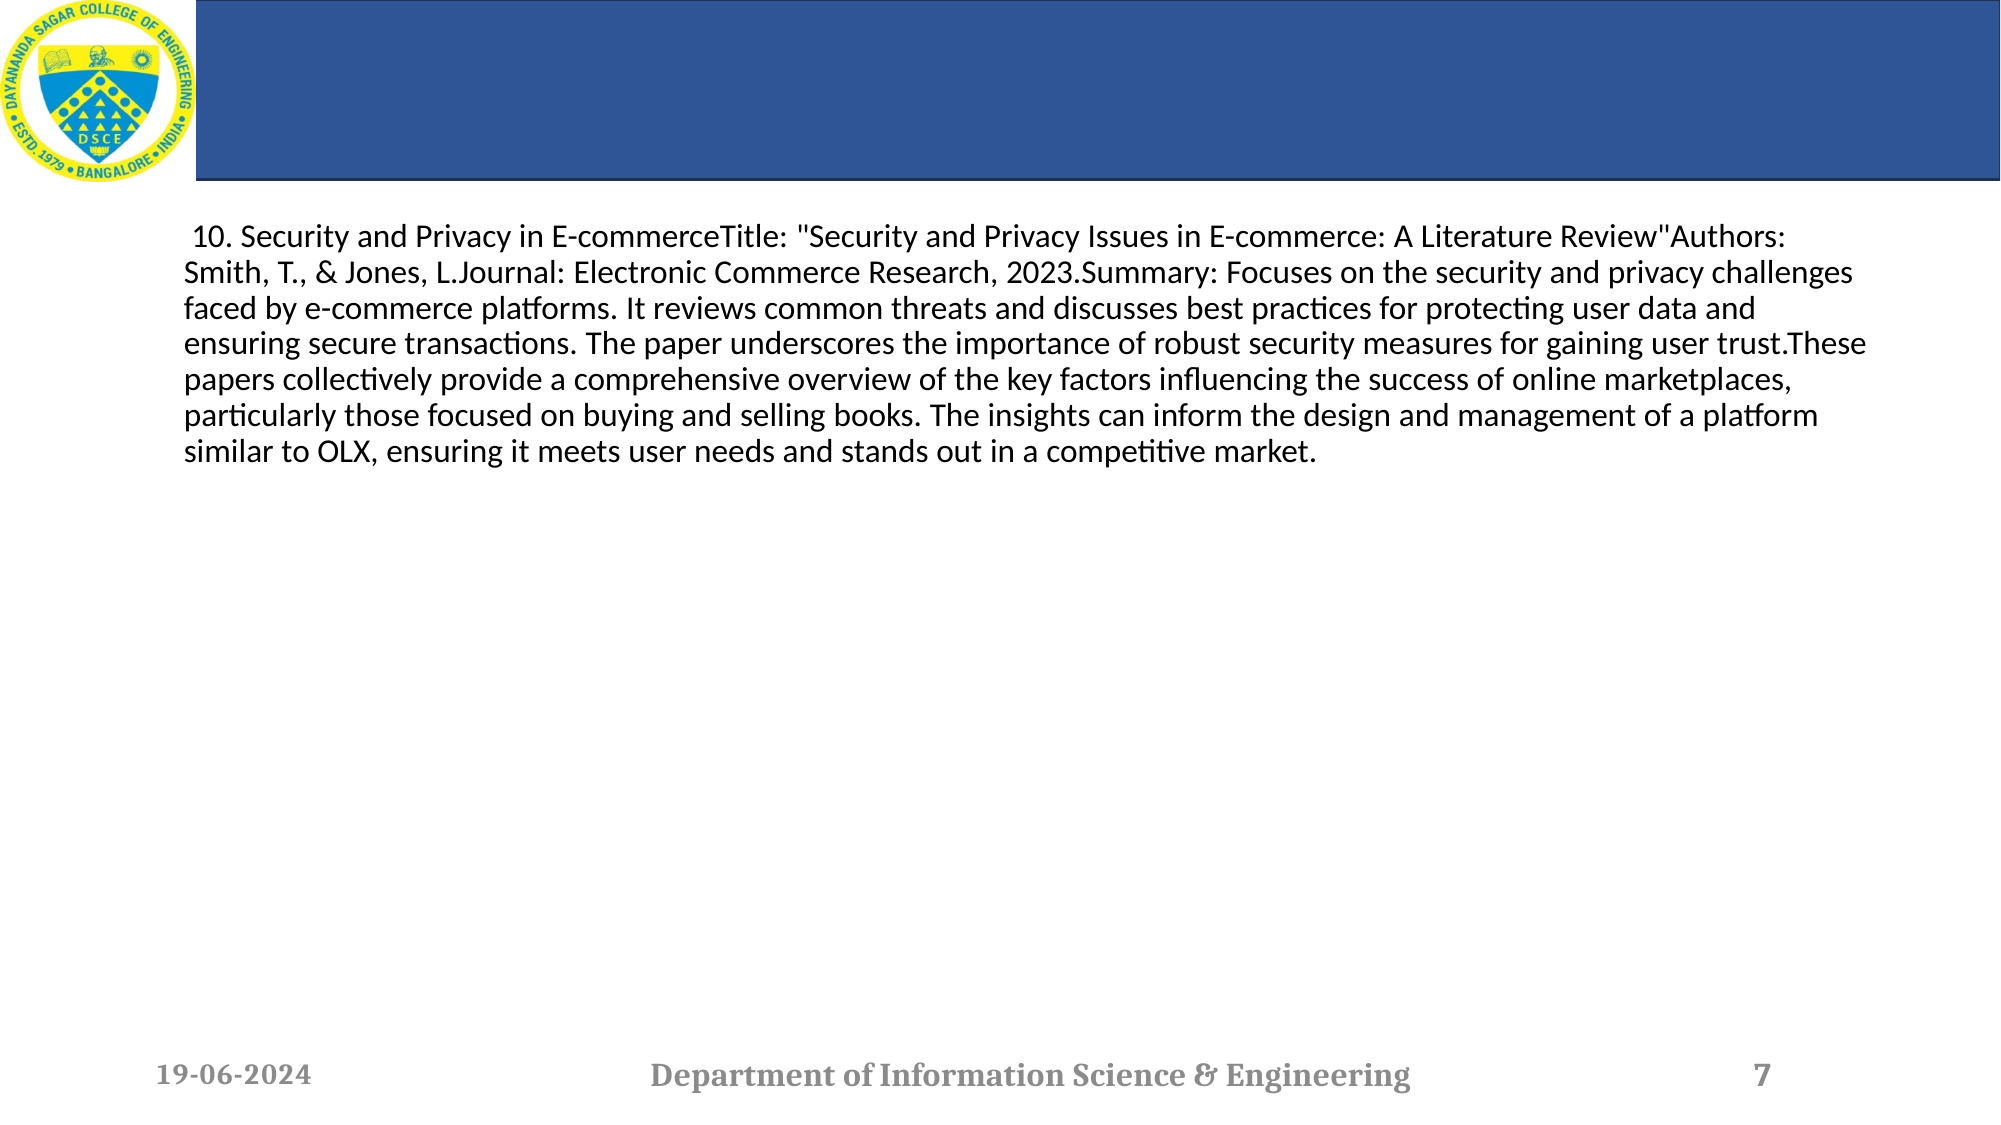

10. Security and Privacy in E-commerceTitle: "Security and Privacy Issues in E-commerce: A Literature Review"Authors: Smith, T., & Jones, L.Journal: Electronic Commerce Research, 2023.Summary: Focuses on the security and privacy challenges faced by e-commerce platforms. It reviews common threats and discusses best practices for protecting user data and ensuring secure transactions. The paper underscores the importance of robust security measures for gaining user trust.These papers collectively provide a comprehensive overview of the key factors influencing the success of online marketplaces, particularly those focused on buying and selling books. The insights can inform the design and management of a platform similar to OLX, ensuring it meets user needs and stands out in a competitive market.
19-06-2024
Department of Information Science & Engineering
7